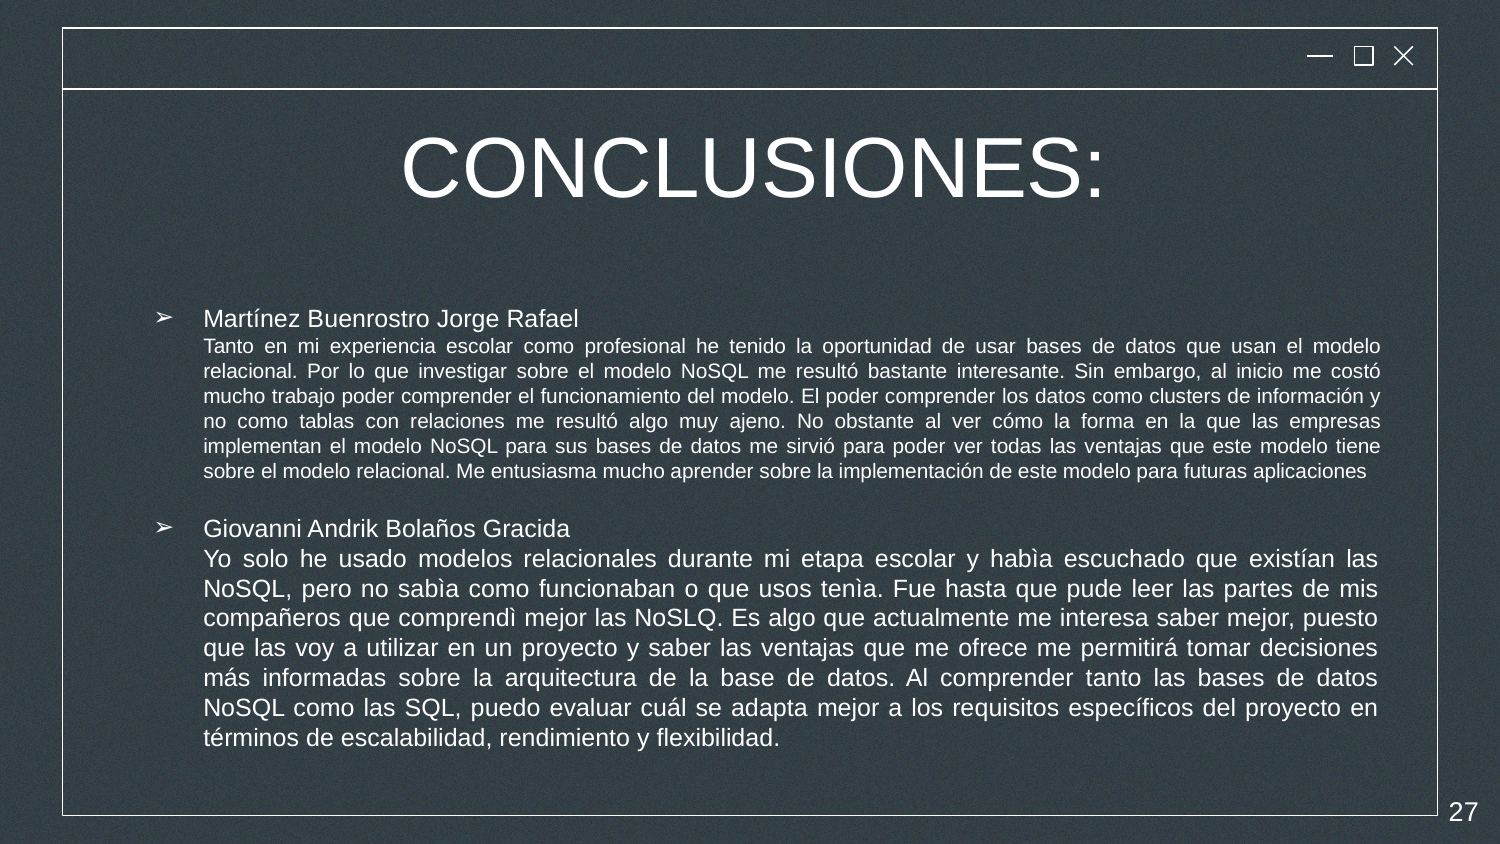

CONCLUSIONES:
Martínez Buenrostro Jorge Rafael
Tanto en mi experiencia escolar como profesional he tenido la oportunidad de usar bases de datos que usan el modelo relacional. Por lo que investigar sobre el modelo NoSQL me resultó bastante interesante. Sin embargo, al inicio me costó mucho trabajo poder comprender el funcionamiento del modelo. El poder comprender los datos como clusters de información y no como tablas con relaciones me resultó algo muy ajeno. No obstante al ver cómo la forma en la que las empresas implementan el modelo NoSQL para sus bases de datos me sirvió para poder ver todas las ventajas que este modelo tiene sobre el modelo relacional. Me entusiasma mucho aprender sobre la implementación de este modelo para futuras aplicaciones

Giovanni Andrik Bolaños Gracida
Yo solo he usado modelos relacionales durante mi etapa escolar y habìa escuchado que existían las NoSQL, pero no sabìa como funcionaban o que usos tenìa. Fue hasta que pude leer las partes de mis compañeros que comprendì mejor las NoSLQ. Es algo que actualmente me interesa saber mejor, puesto que las voy a utilizar en un proyecto y saber las ventajas que me ofrece me permitirá tomar decisiones más informadas sobre la arquitectura de la base de datos. Al comprender tanto las bases de datos NoSQL como las SQL, puedo evaluar cuál se adapta mejor a los requisitos específicos del proyecto en términos de escalabilidad, rendimiento y flexibilidad.
27